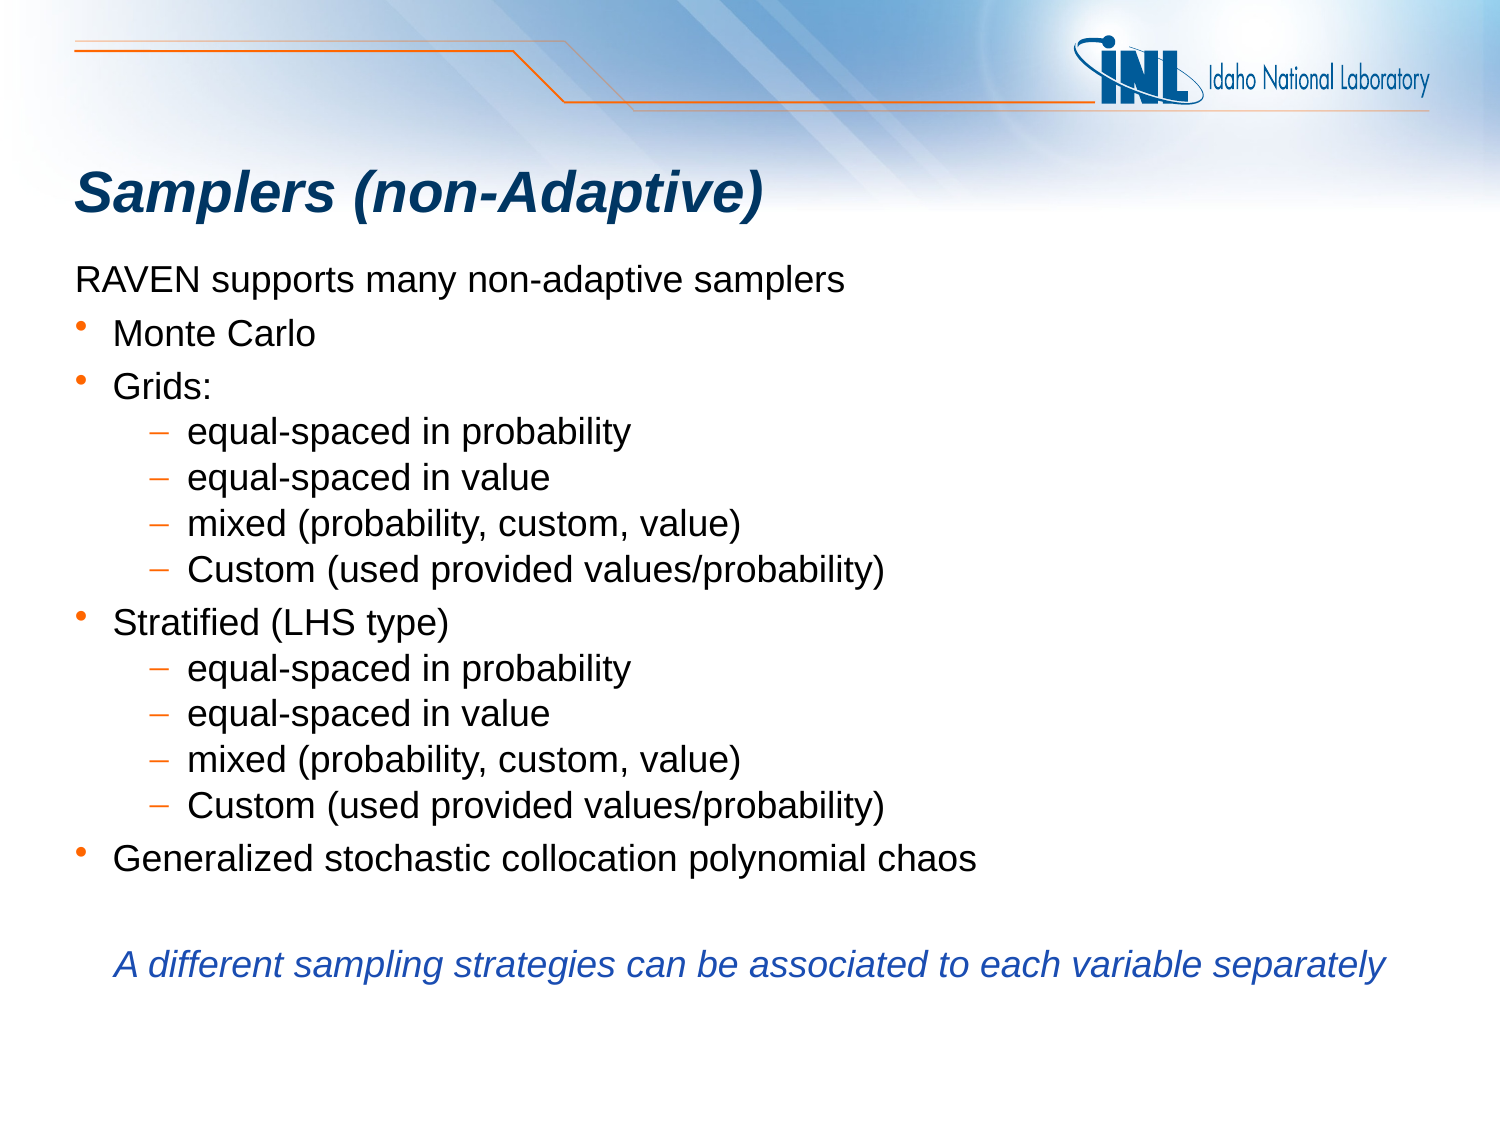

# Samplers (non-Adaptive)
RAVEN supports many non-adaptive samplers
Monte Carlo
Grids:
equal-spaced in probability
equal-spaced in value
mixed (probability, custom, value)
Custom (used provided values/probability)
Stratified (LHS type)
equal-spaced in probability
equal-spaced in value
mixed (probability, custom, value)
Custom (used provided values/probability)
Generalized stochastic collocation polynomial chaos

A different sampling strategies can be associated to each variable separately